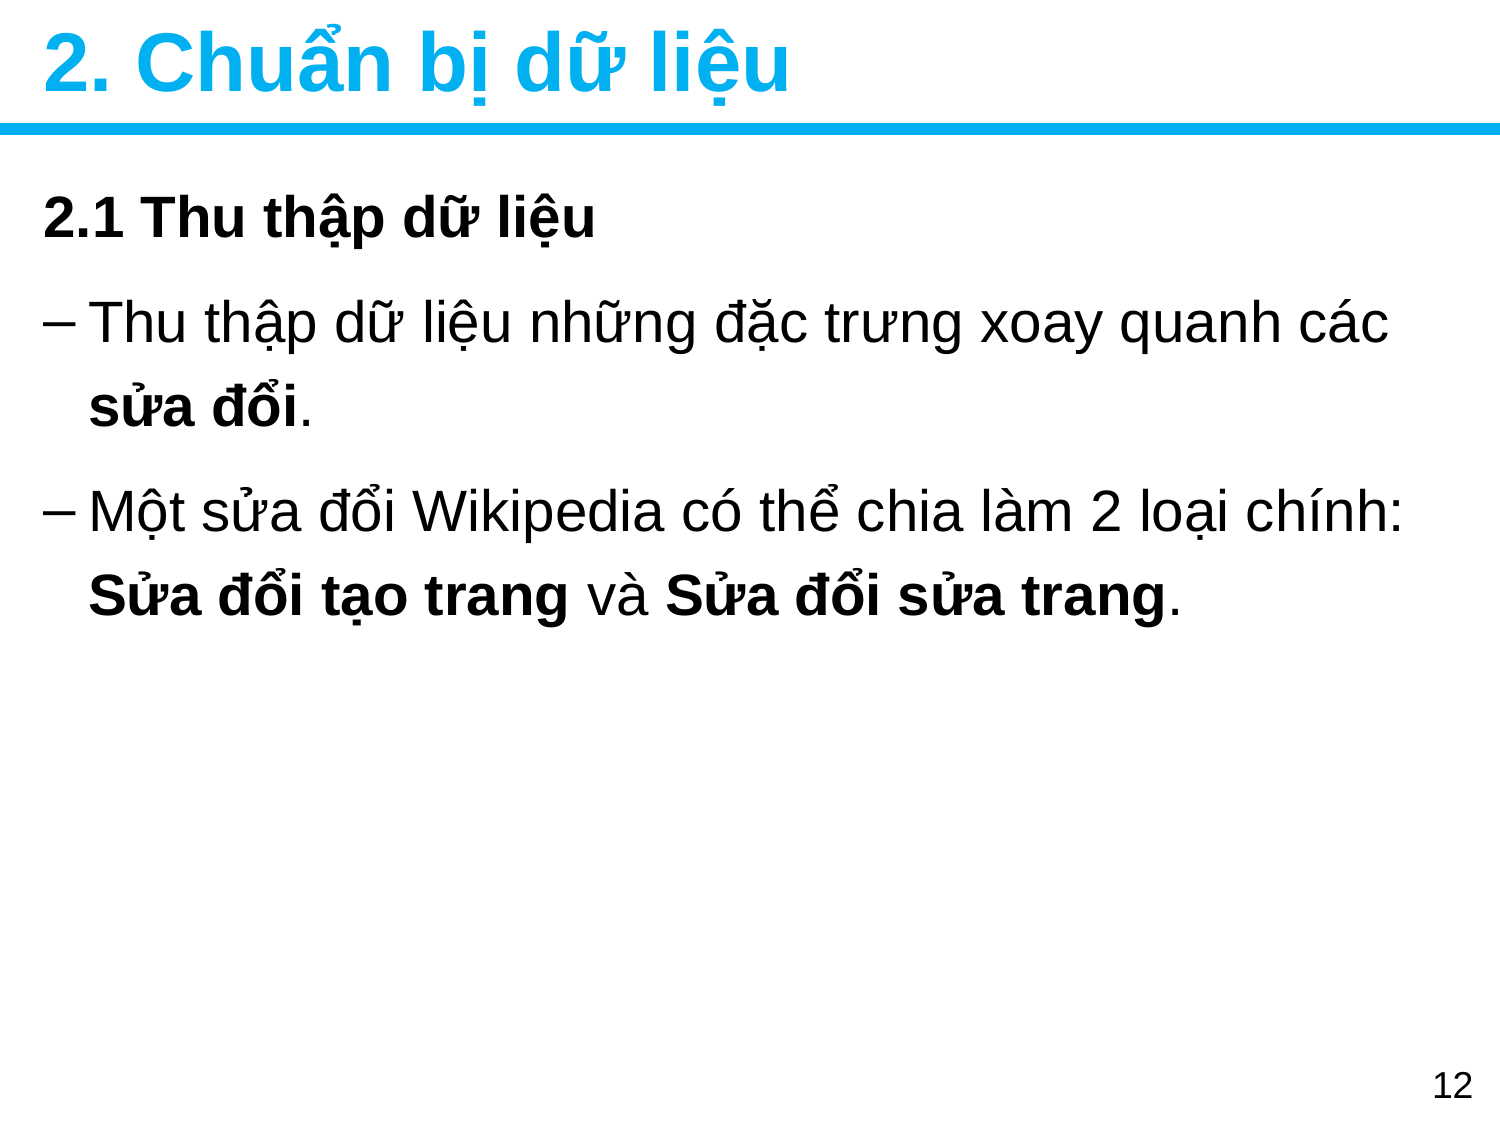

# 2. Chuẩn bị dữ liệu
2.1 Thu thập dữ liệu
Thu thập dữ liệu những đặc trưng xoay quanh các sửa đổi.
Một sửa đổi Wikipedia có thể chia làm 2 loại chính: Sửa đổi tạo trang và Sửa đổi sửa trang.